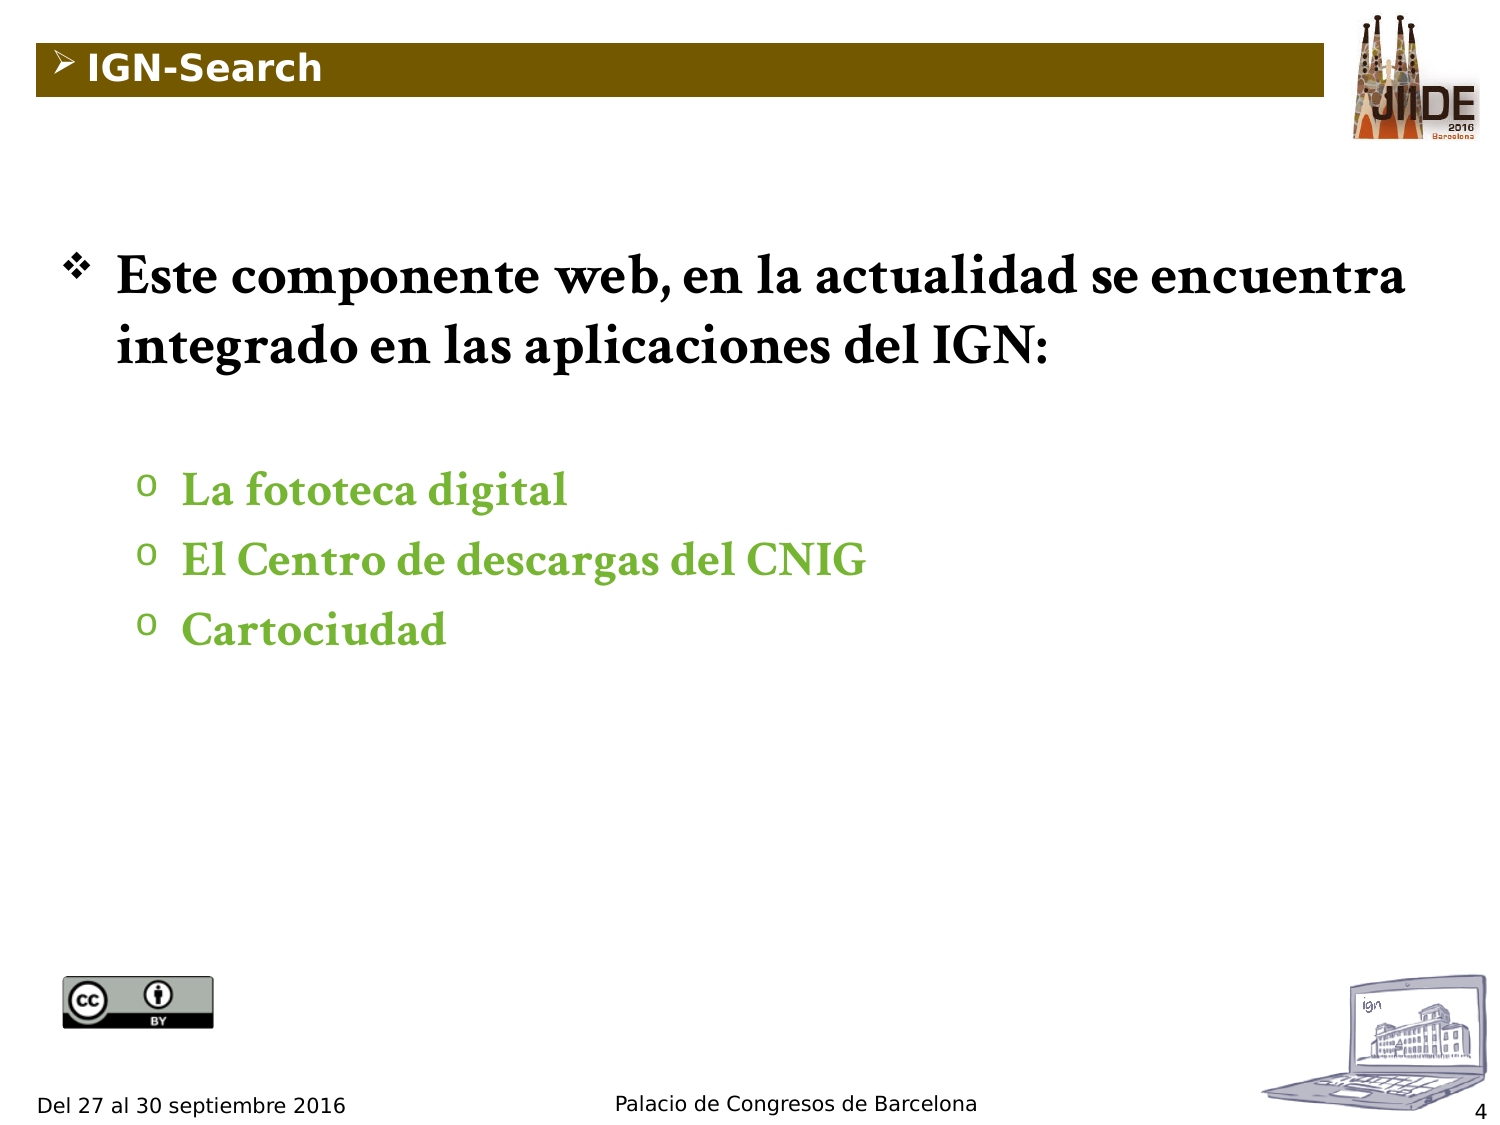

# IGN-Search

Este componente web, en la actualidad se encuentra integrado en las aplicaciones del IGN:

La fototeca digital
El Centro de descargas del CNIG
Cartociudad